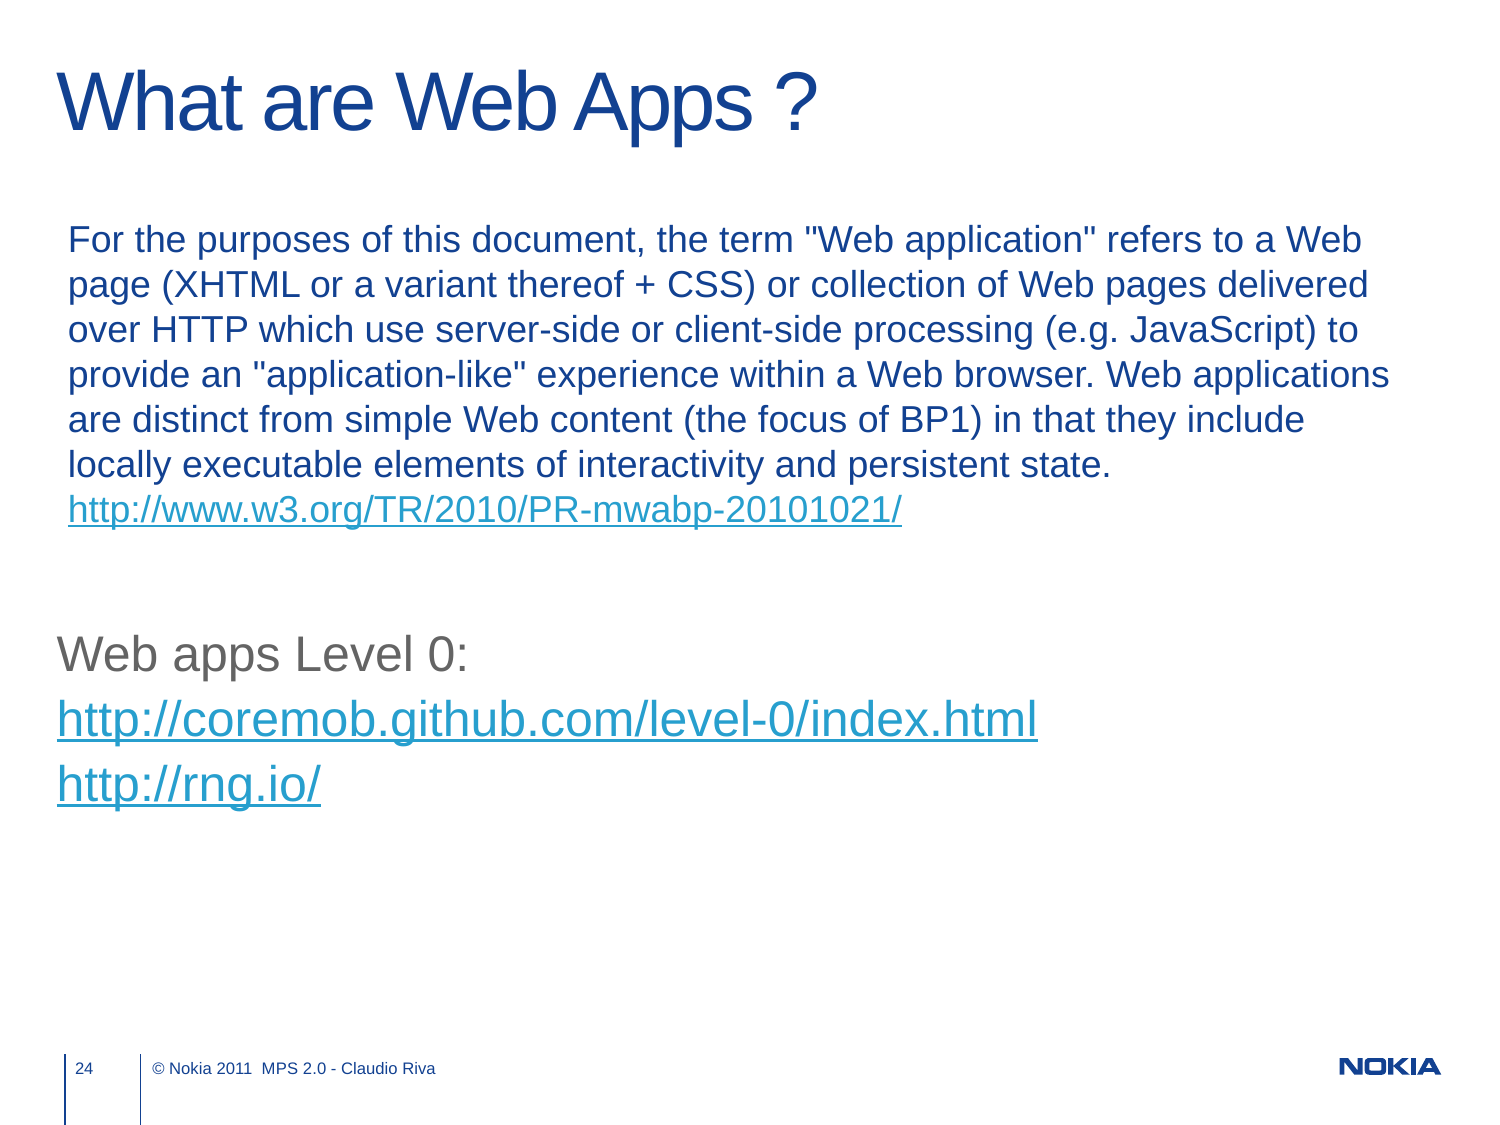

# What are Web Apps ?
For the purposes of this document, the term "Web application" refers to a Web page (XHTML or a variant thereof + CSS) or collection of Web pages delivered over HTTP which use server-side or client-side processing (e.g. JavaScript) to provide an "application-like" experience within a Web browser. Web applications are distinct from simple Web content (the focus of BP1) in that they include locally executable elements of interactivity and persistent state.
http://www.w3.org/TR/2010/PR-mwabp-20101021/
Web apps Level 0:
http://coremob.github.com/level-0/index.html
http://rng.io/

24
© Nokia 2011  MPS 2.0 - Claudio Riva